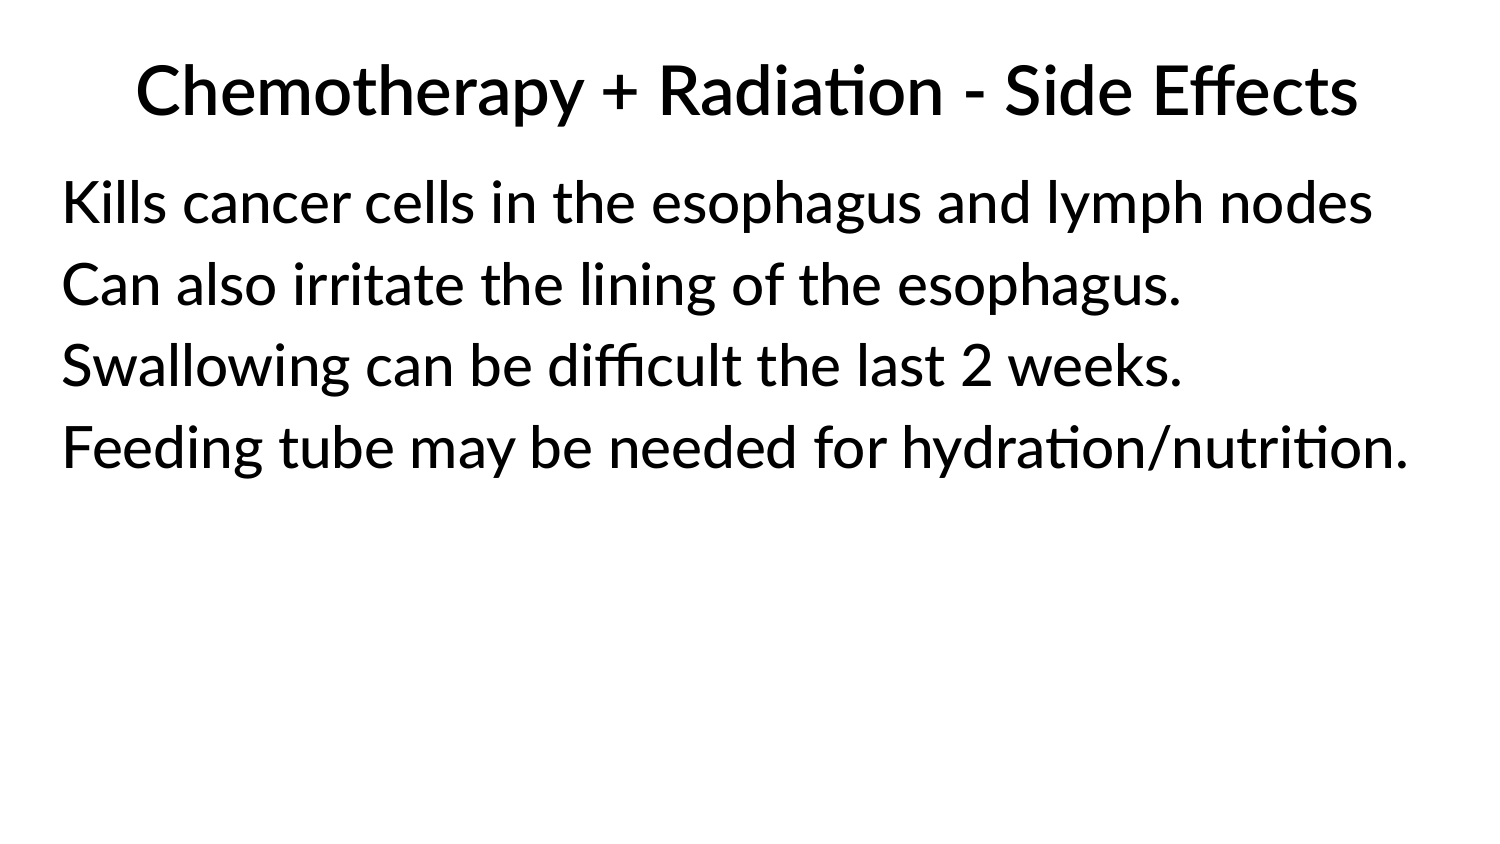

# Chemotherapy + Radiation - Side Effects
Kills cancer cells in the esophagus and lymph nodes
Can also irritate the lining of the esophagus.
Swallowing can be difficult the last 2 weeks.
Feeding tube may be needed for hydration/nutrition.